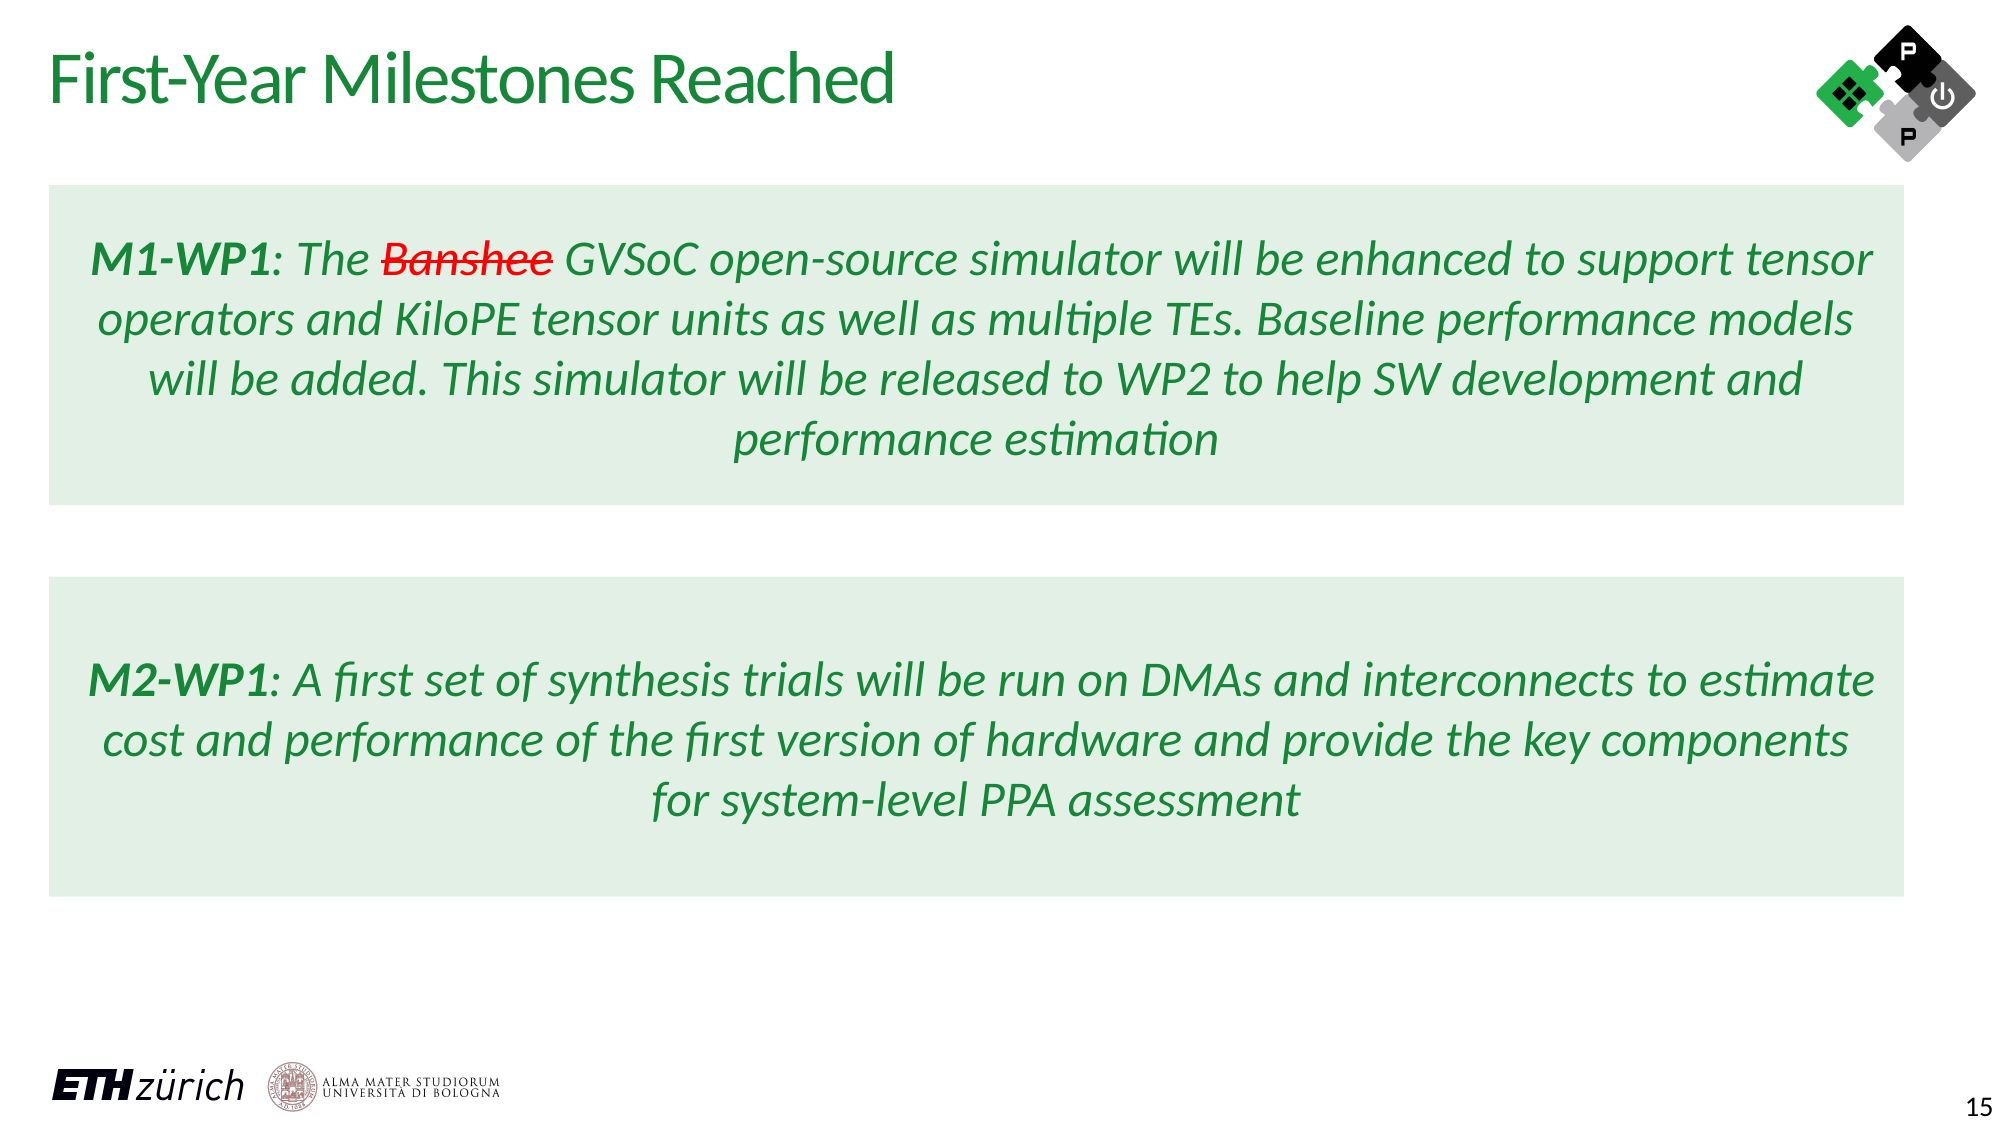

First-Year Milestones Reached
 M1-WP1: The Banshee GVSoC open-source simulator will be enhanced to support tensor operators and KiloPE tensor units as well as multiple TEs. Baseline performance models will be added. This simulator will be released to WP2 to help SW development and performance estimation
 M2-WP1: A first set of synthesis trials will be run on DMAs and interconnects to estimate cost and performance of the first version of hardware and provide the key components for system-level PPA assessment
15